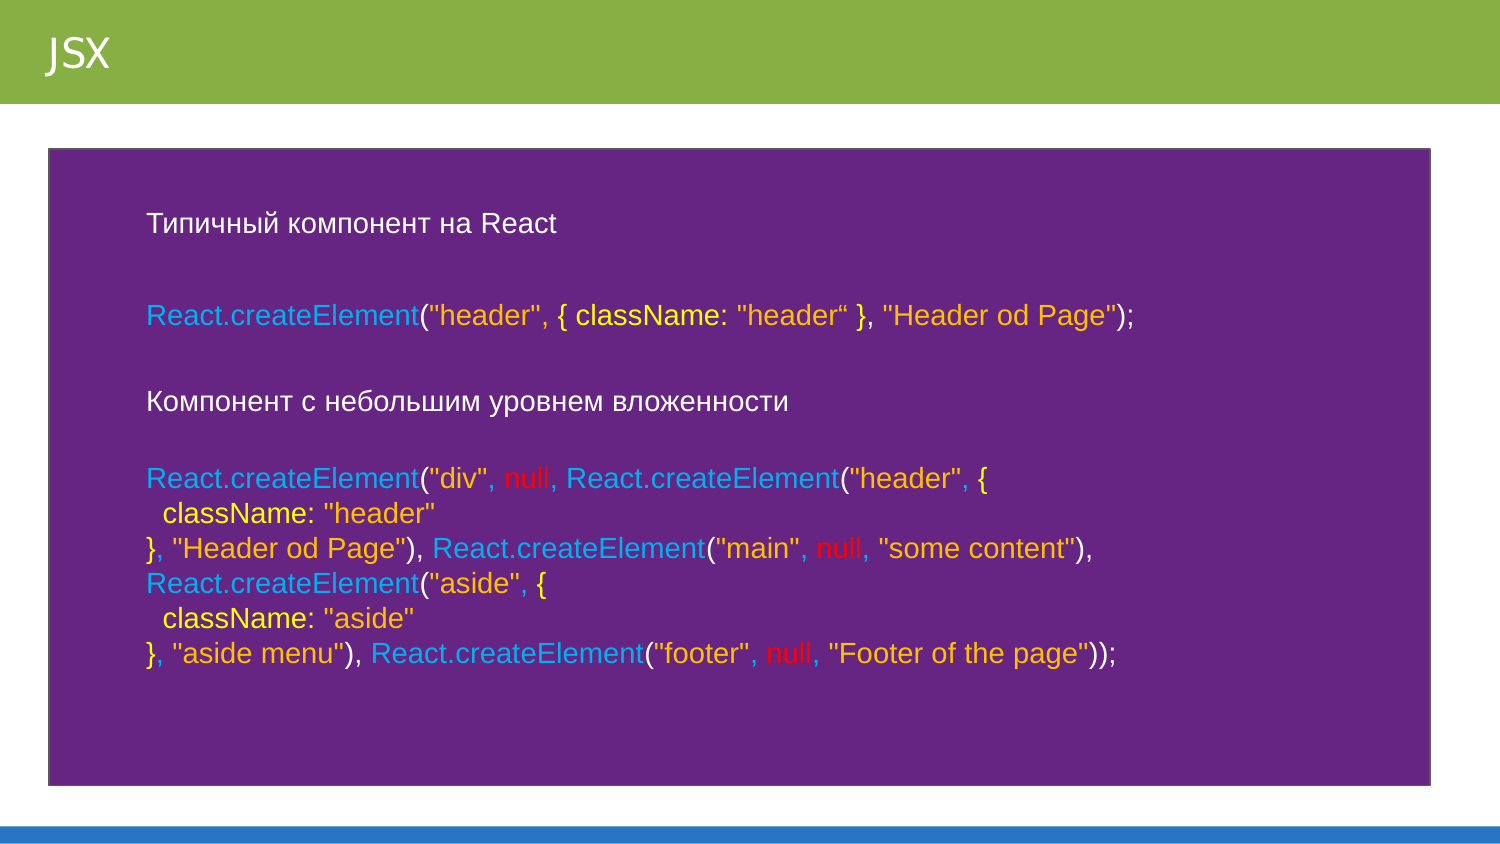

JSX

Типичный компонент на React
React.createElement("header", { className: "header“ }, "Header od Page");
Компонент с небольшим уровнем вложенности
React.createElement("div", null, React.createElement("header", {
  className: "header"
}, "Header od Page"), React.createElement("main", null, "some content"), React.createElement("aside", {
  className: "aside"
}, "aside menu"), React.createElement("footer", null, "Footer of the page"));